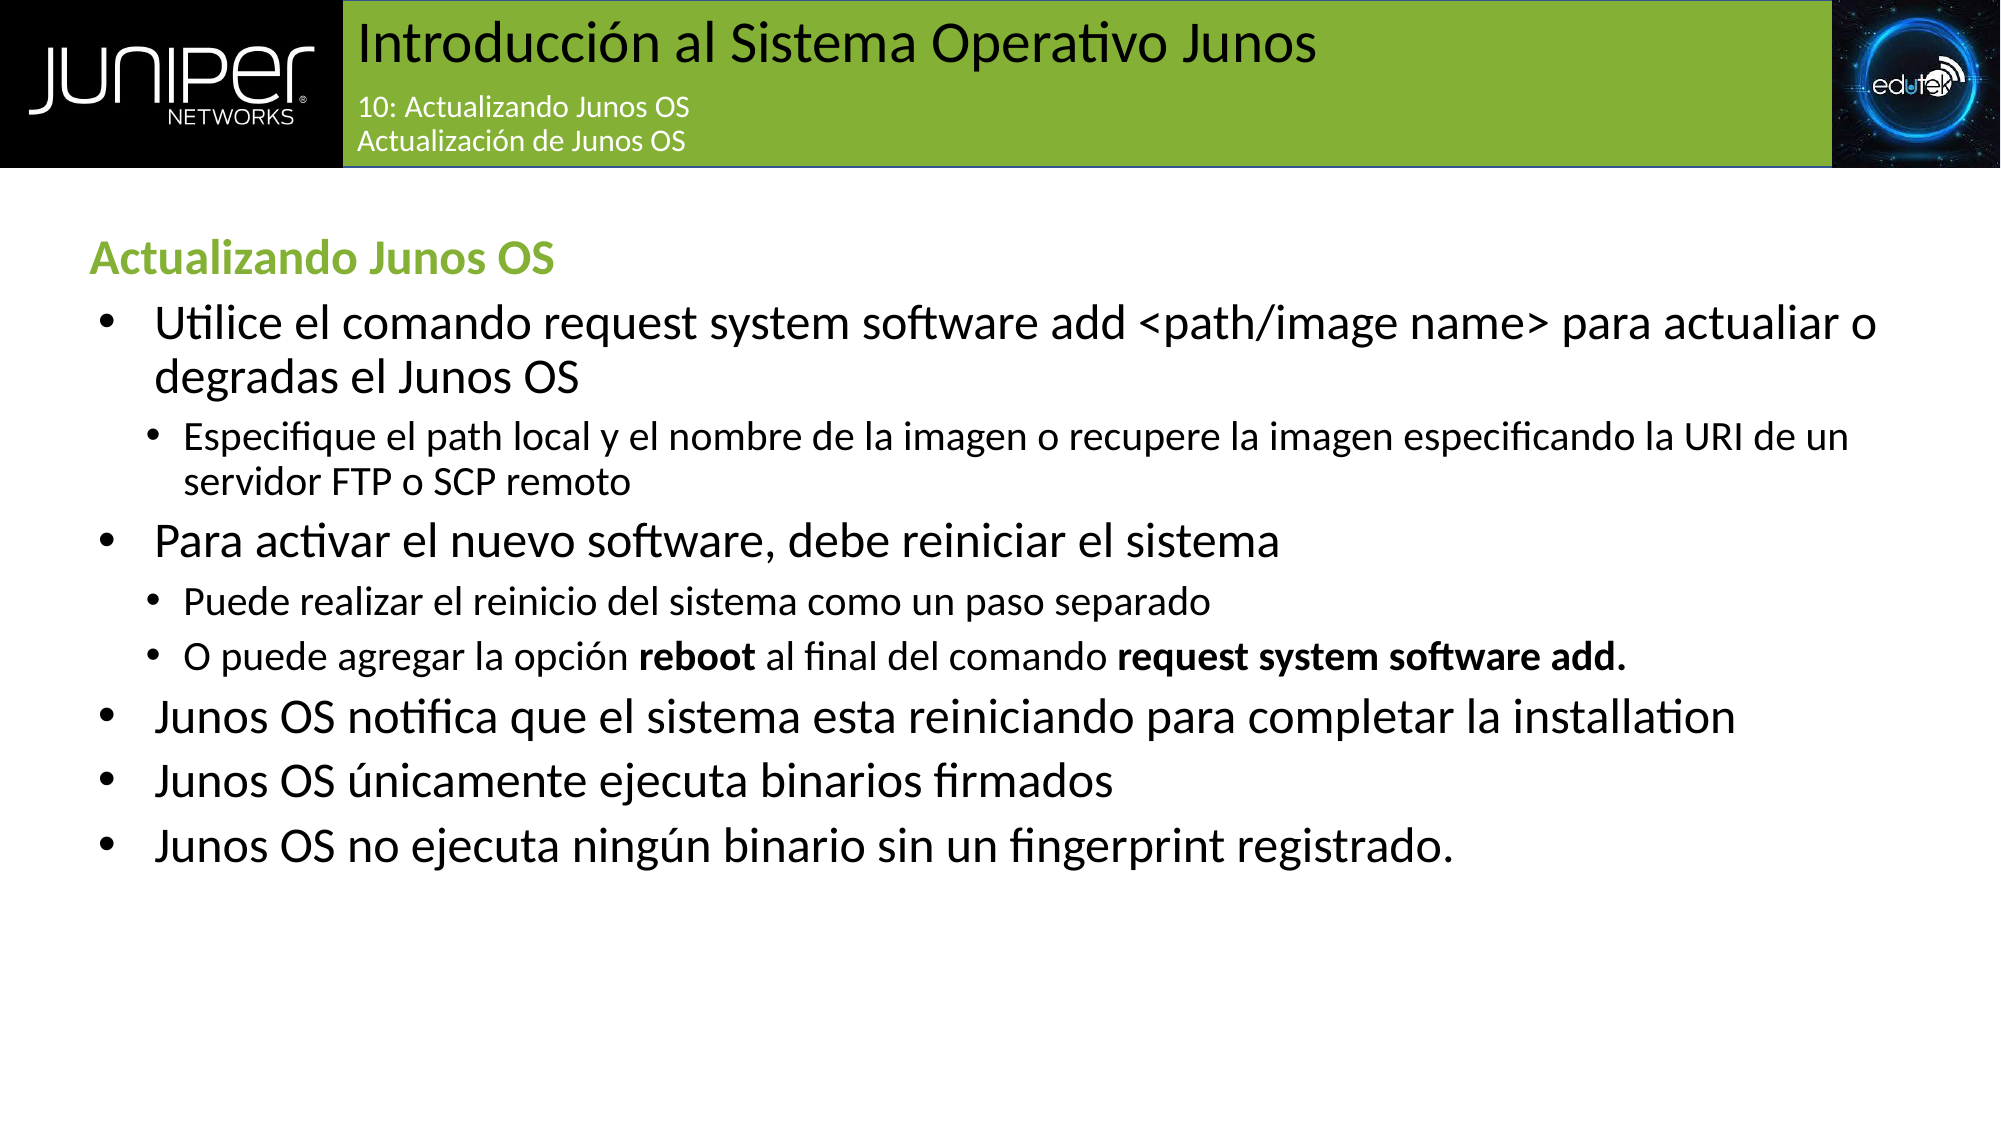

# Introducción al Sistema Operativo Junos
10: Actualizando Junos OS
Actualización de Junos OS
Actualizando Junos OS
Utilice el comando request system software add <path/image name> para actualiar o degradas el Junos OS
Especifique el path local y el nombre de la imagen o recupere la imagen especificando la URI de un servidor FTP o SCP remoto
Para activar el nuevo software, debe reiniciar el sistema
Puede realizar el reinicio del sistema como un paso separado
O puede agregar la opción reboot al final del comando request system software add.
Junos OS notifica que el sistema esta reiniciando para completar la installation
Junos OS únicamente ejecuta binarios firmados
Junos OS no ejecuta ningún binario sin un fingerprint registrado.